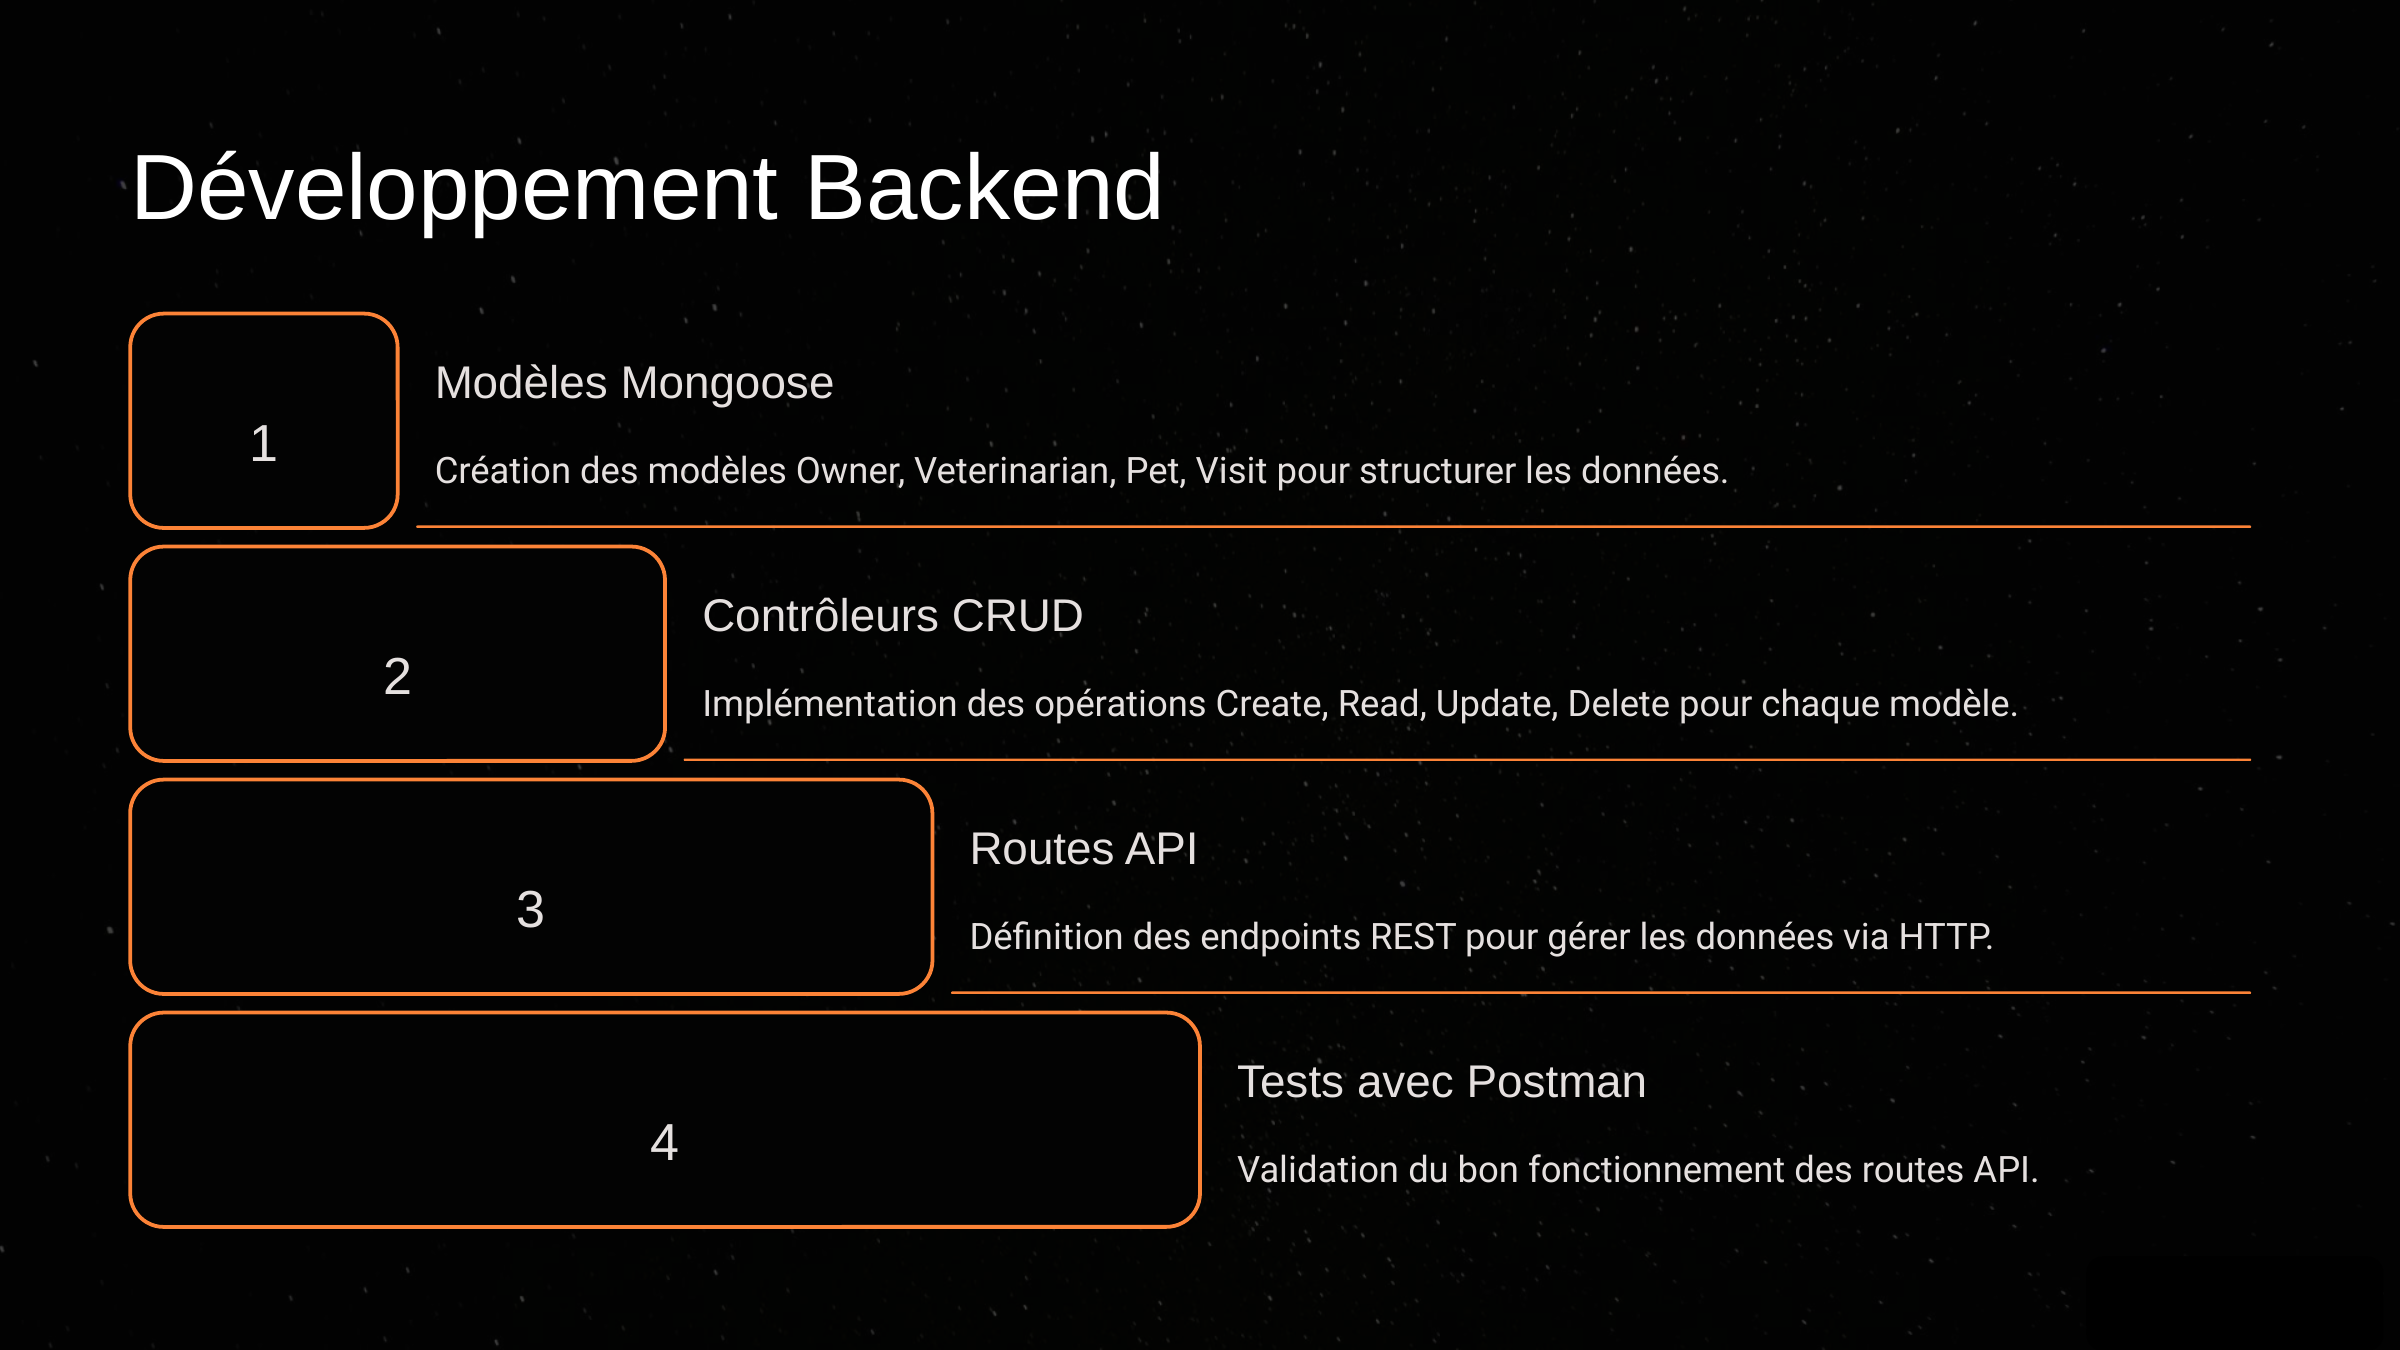

Développement Backend

Modèles Mongoose
1
Création des modèles Owner, Veterinarian, Pet, Visit pour structurer les données.

Contrôleurs CRUD
2
Implémentation des opérations Create, Read, Update, Delete pour chaque modèle.

Routes API
3
Définition des endpoints REST pour gérer les données via HTTP.

Tests avec Postman
4
Validation du bon fonctionnement des routes API.